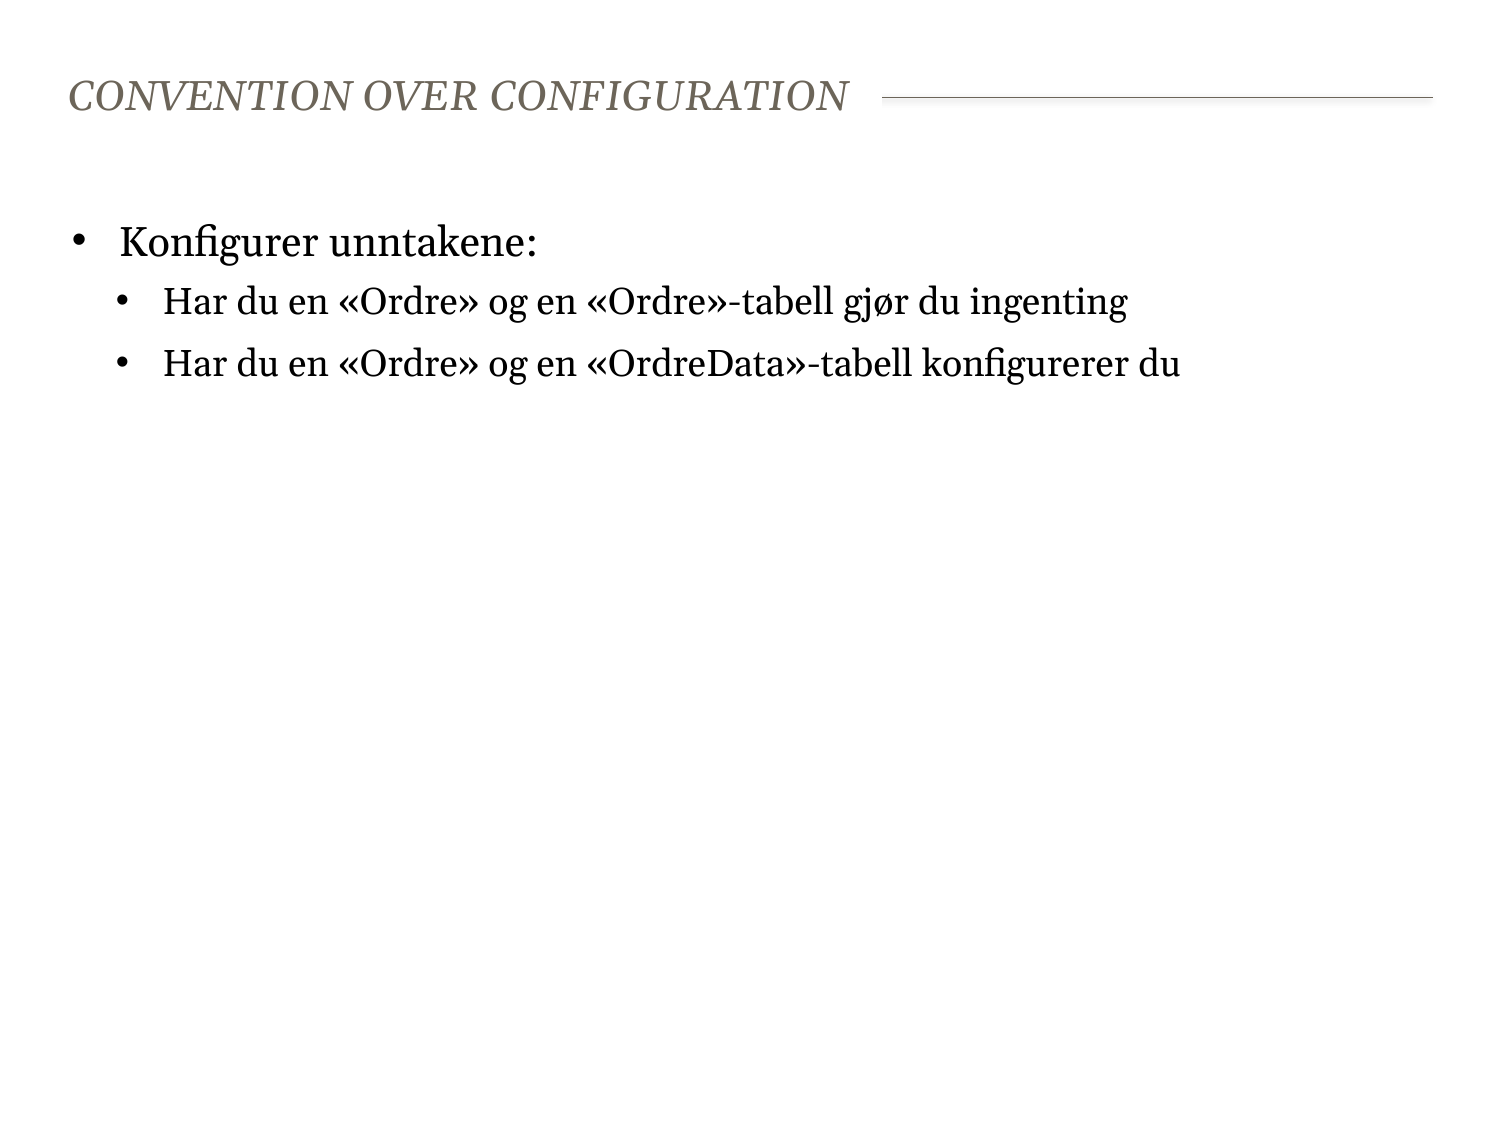

# Convention over configuration
Konfigurer unntakene:
Har du en «Ordre» og en «Ordre»-tabell gjør du ingenting
Har du en «Ordre» og en «OrdreData»-tabell konfigurerer du